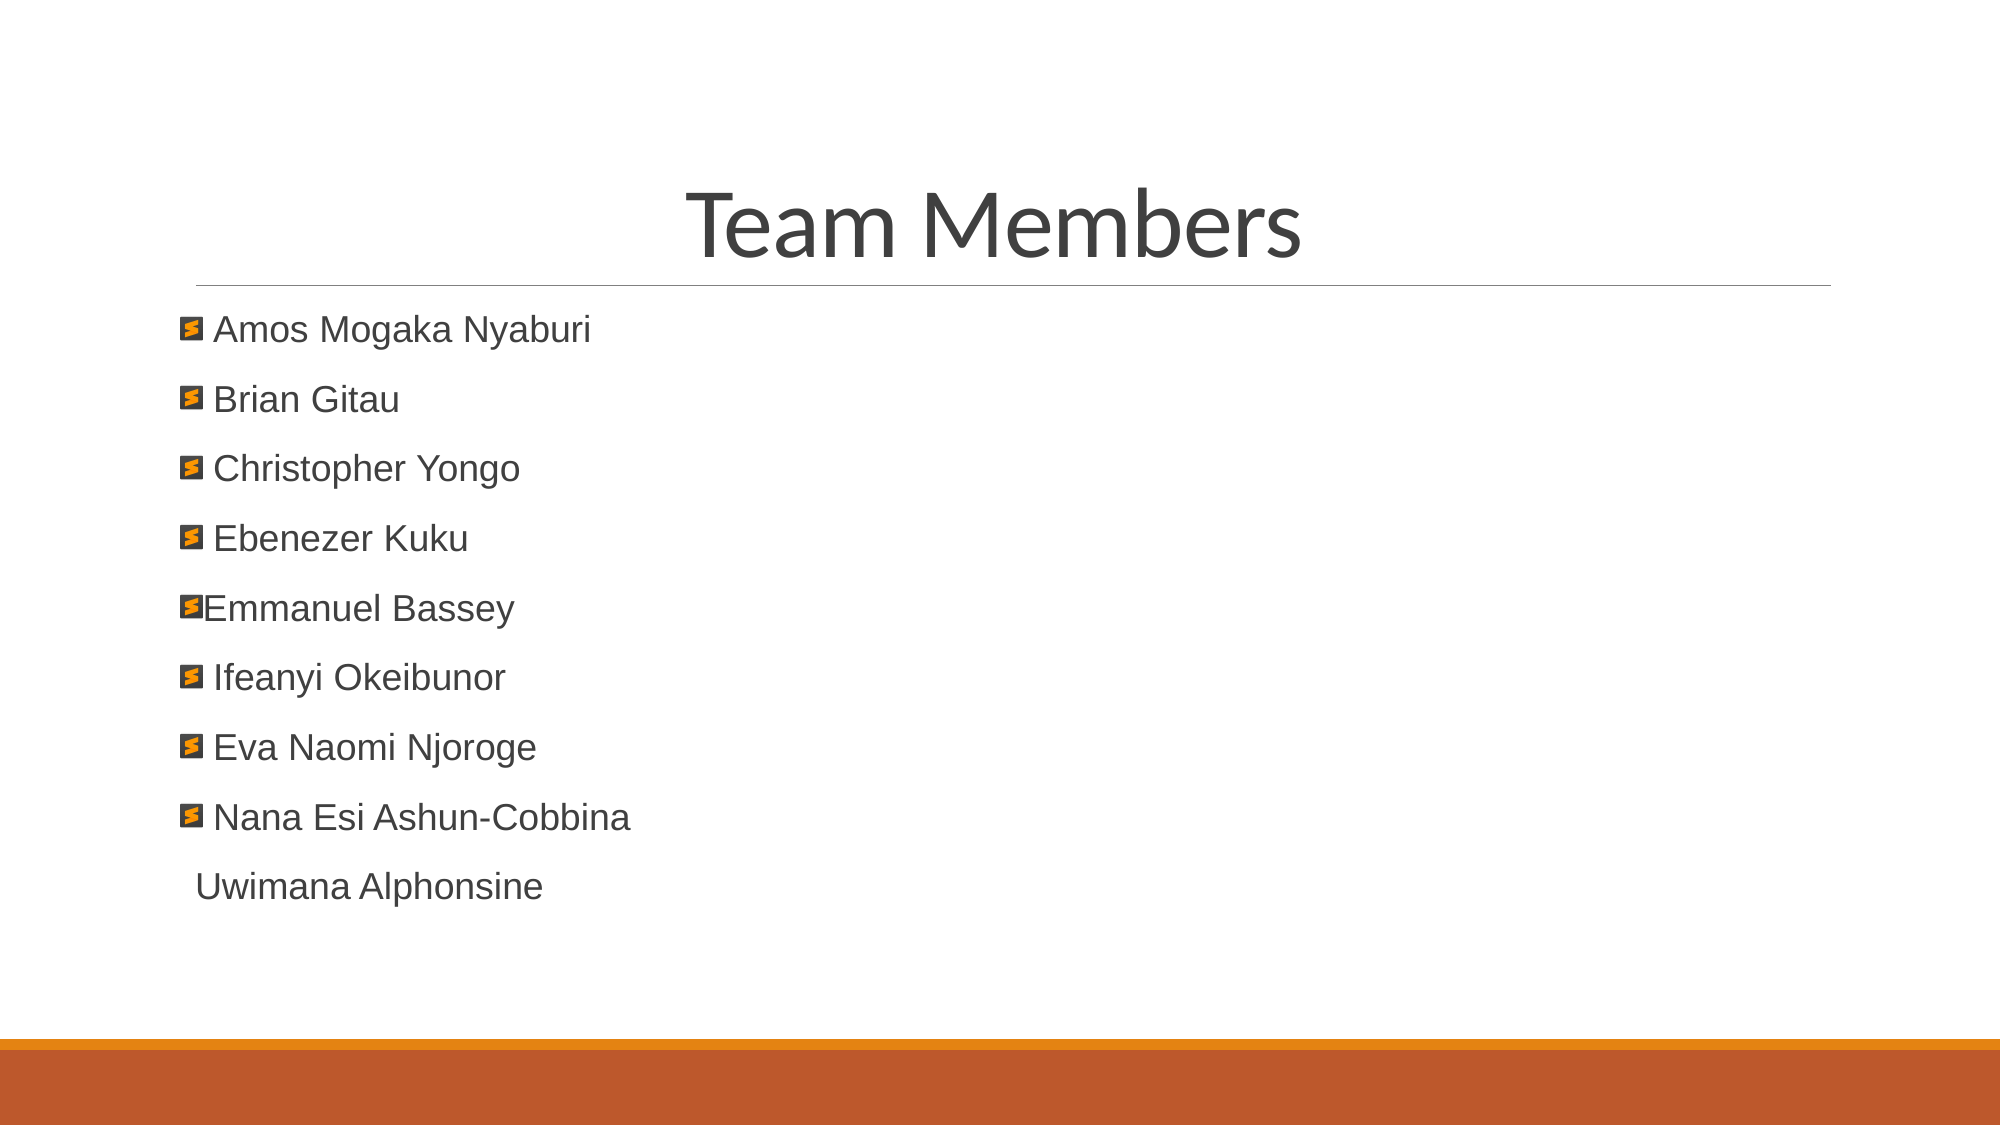

# Team Members
 Amos Mogaka Nyaburi
 Brian Gitau
 Christopher Yongo
 Ebenezer Kuku
Emmanuel Bassey
 Ifeanyi Okeibunor
 Eva Naomi Njoroge
 Nana Esi Ashun-Cobbina
Uwimana Alphonsine